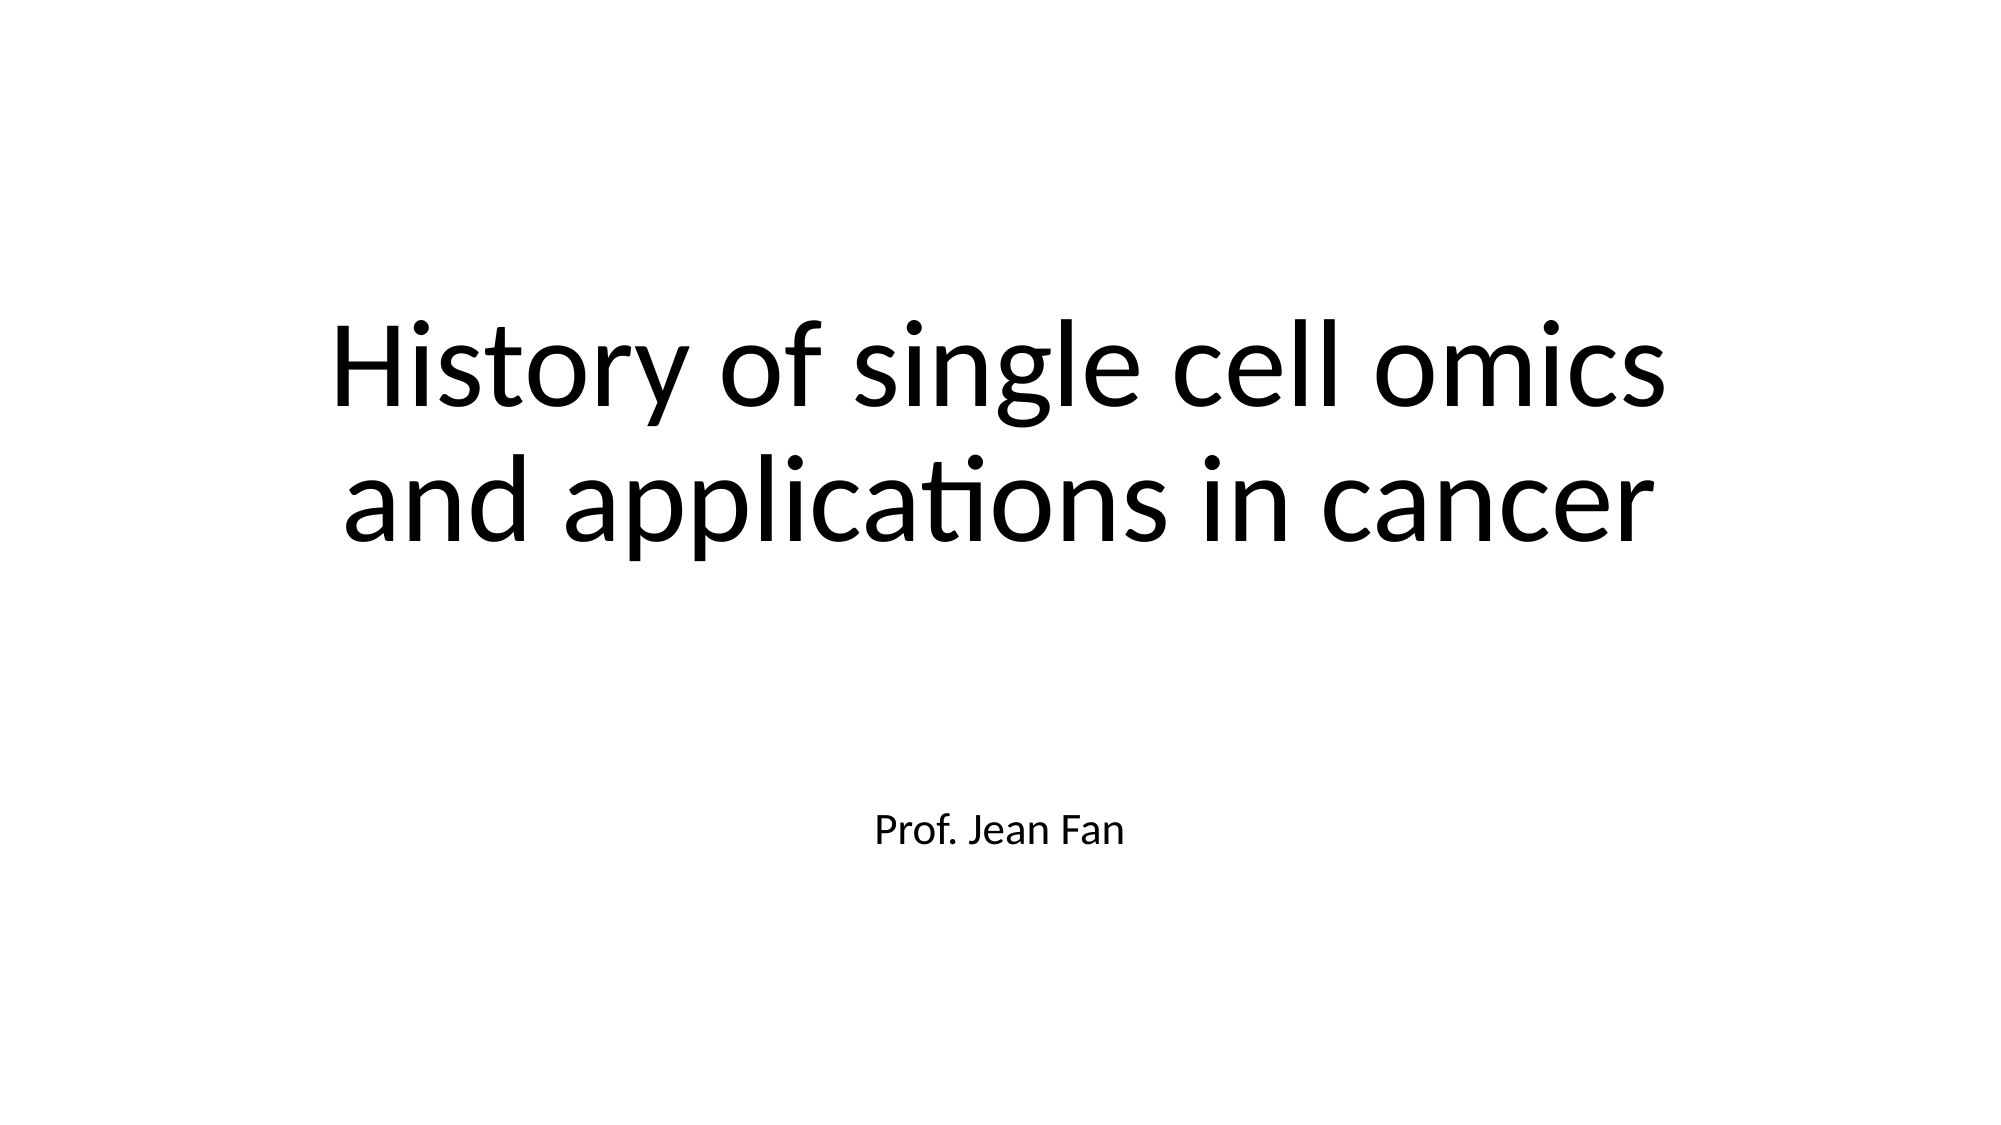

# History of single cell omics and applications in cancer

Prof. Jean Fan